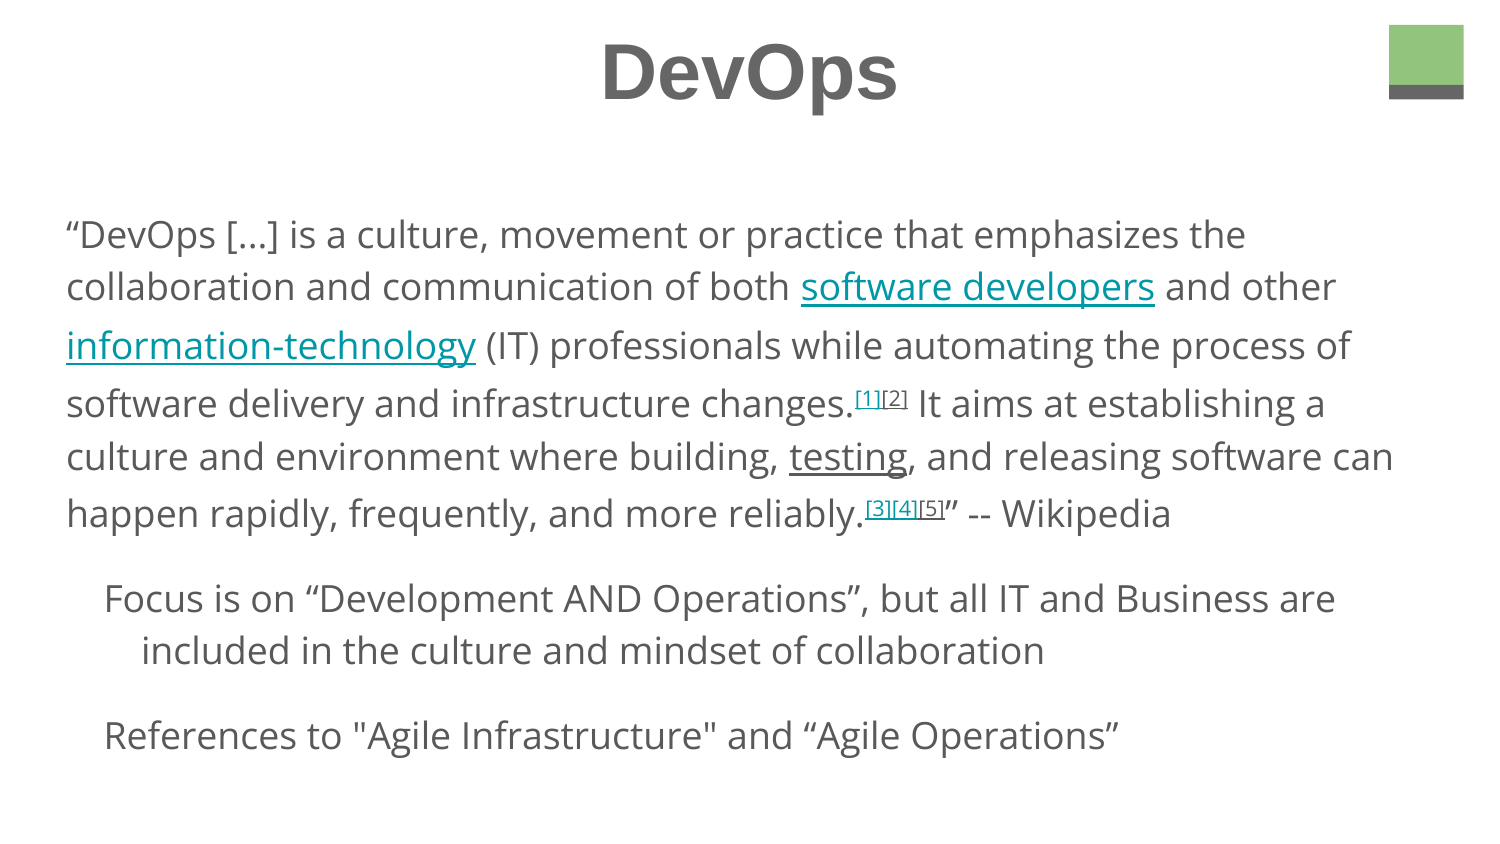

# DevOps
“DevOps [...] is a culture, movement or practice that emphasizes the collaboration and communication of both software developers and other information-technology (IT) professionals while automating the process of software delivery and infrastructure changes.[1][2] It aims at establishing a culture and environment where building, testing, and releasing software can happen rapidly, frequently, and more reliably.[3][4][5]” -- Wikipedia
Focus is on “Development AND Operations”, but all IT and Business are included in the culture and mindset of collaboration
References to "Agile Infrastructure" and “Agile Operations”